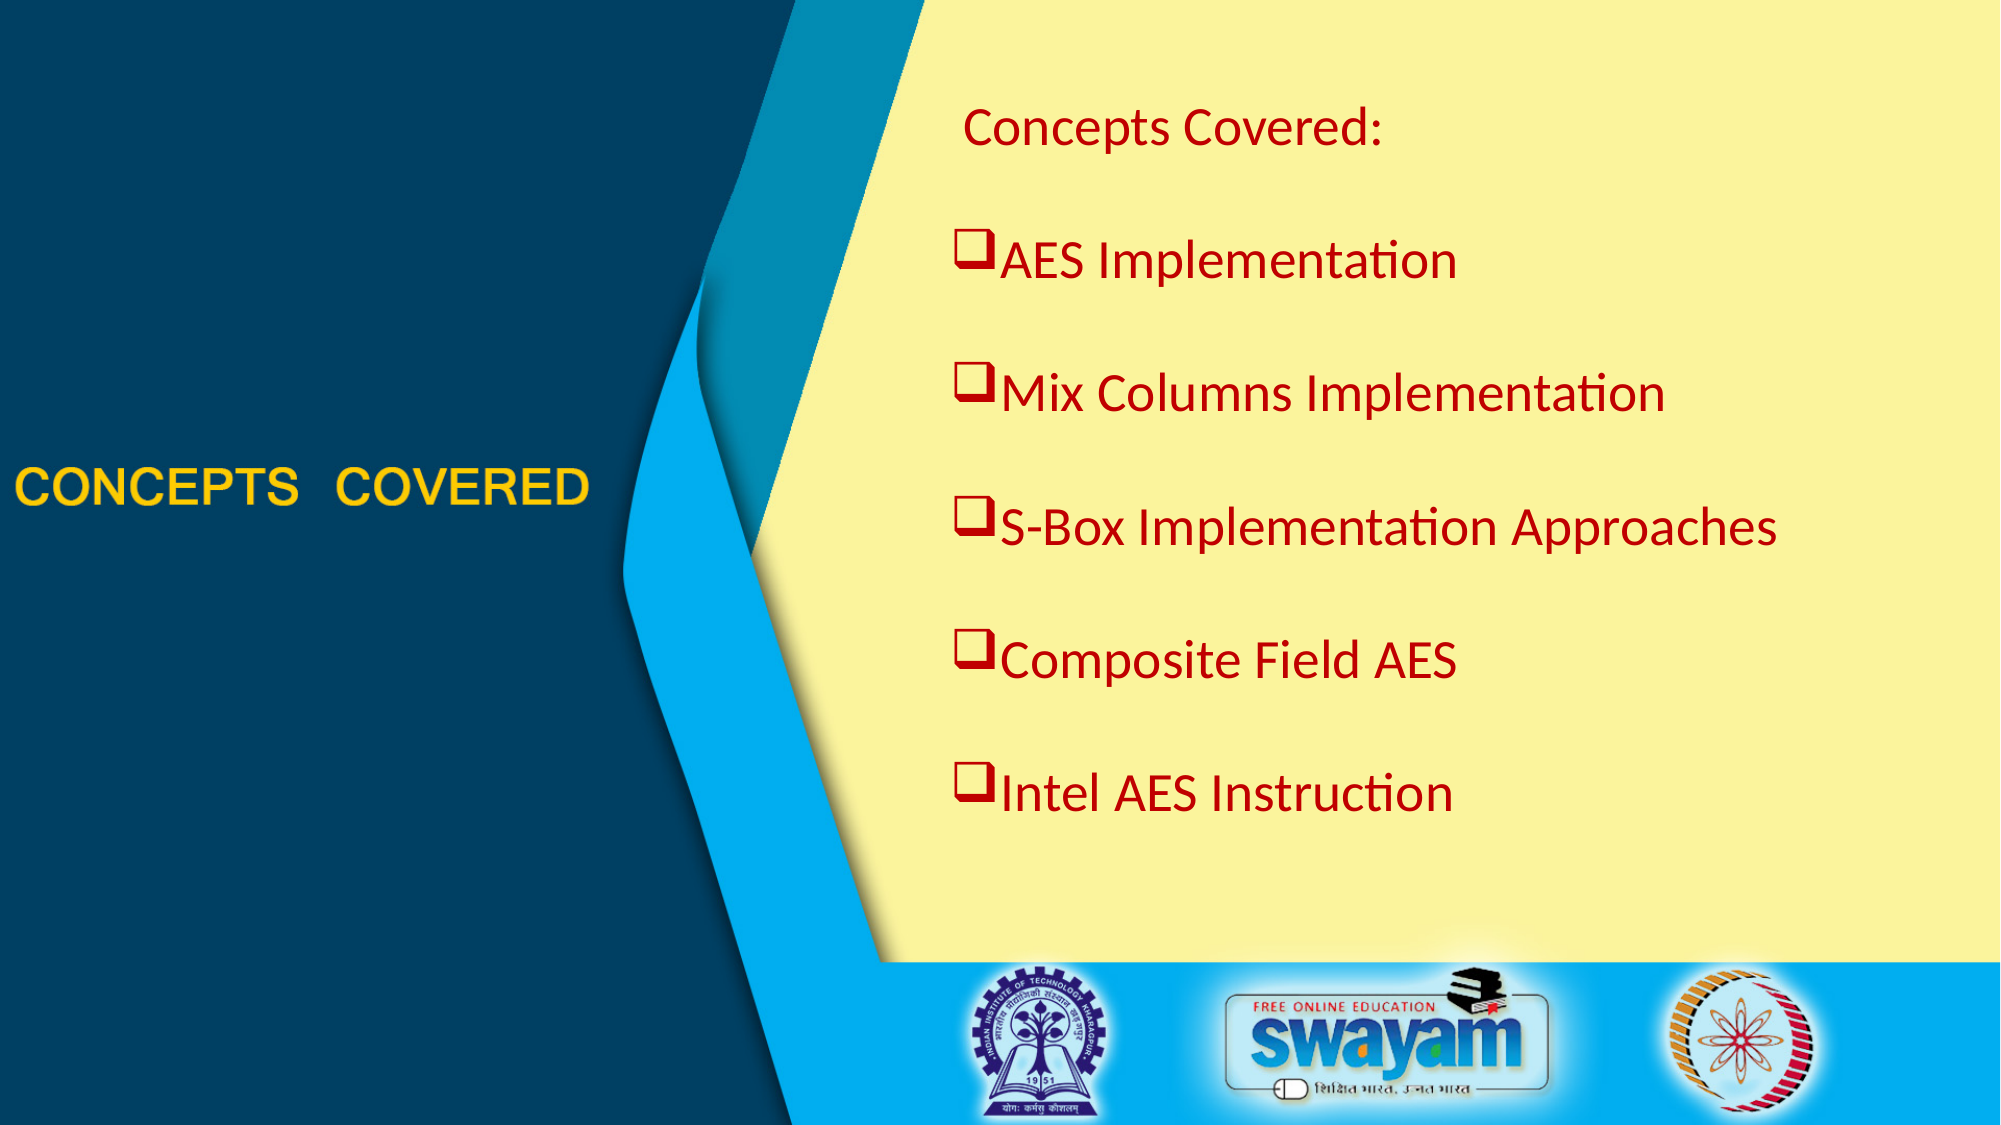

Concepts Covered:
AES Implementation
Mix Columns Implementation
S-Box Implementation Approaches
Composite Field AES
Intel AES Instruction